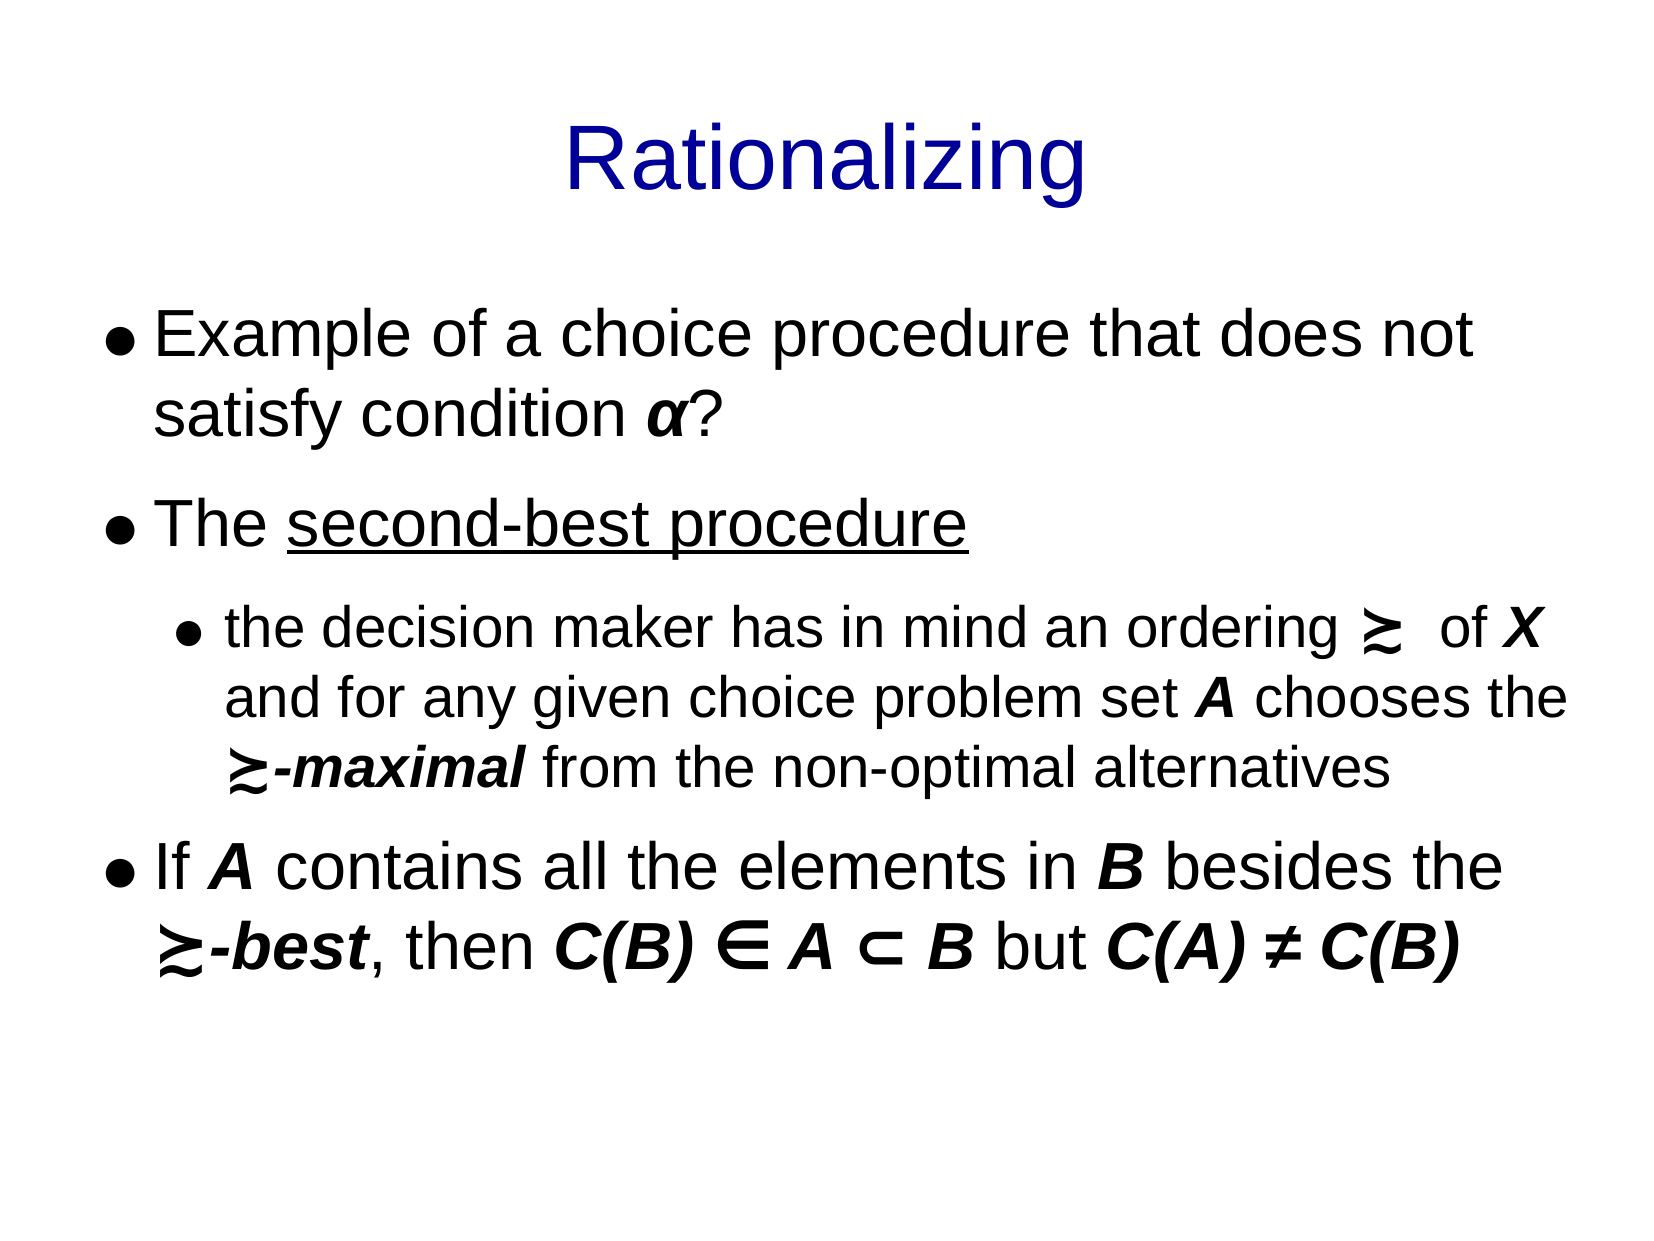

Rationalizing
Example of a choice procedure that does not satisfy condition α?
The second-best procedure
the decision maker has in mind an ordering ≿  of X and for any given choice problem set A chooses the ≿-maximal from the non-optimal alternatives
If A contains all the elements in B besides the  ≿-best, then C(B) ∈ A ⊂ B but C(A) ≠ C(B)